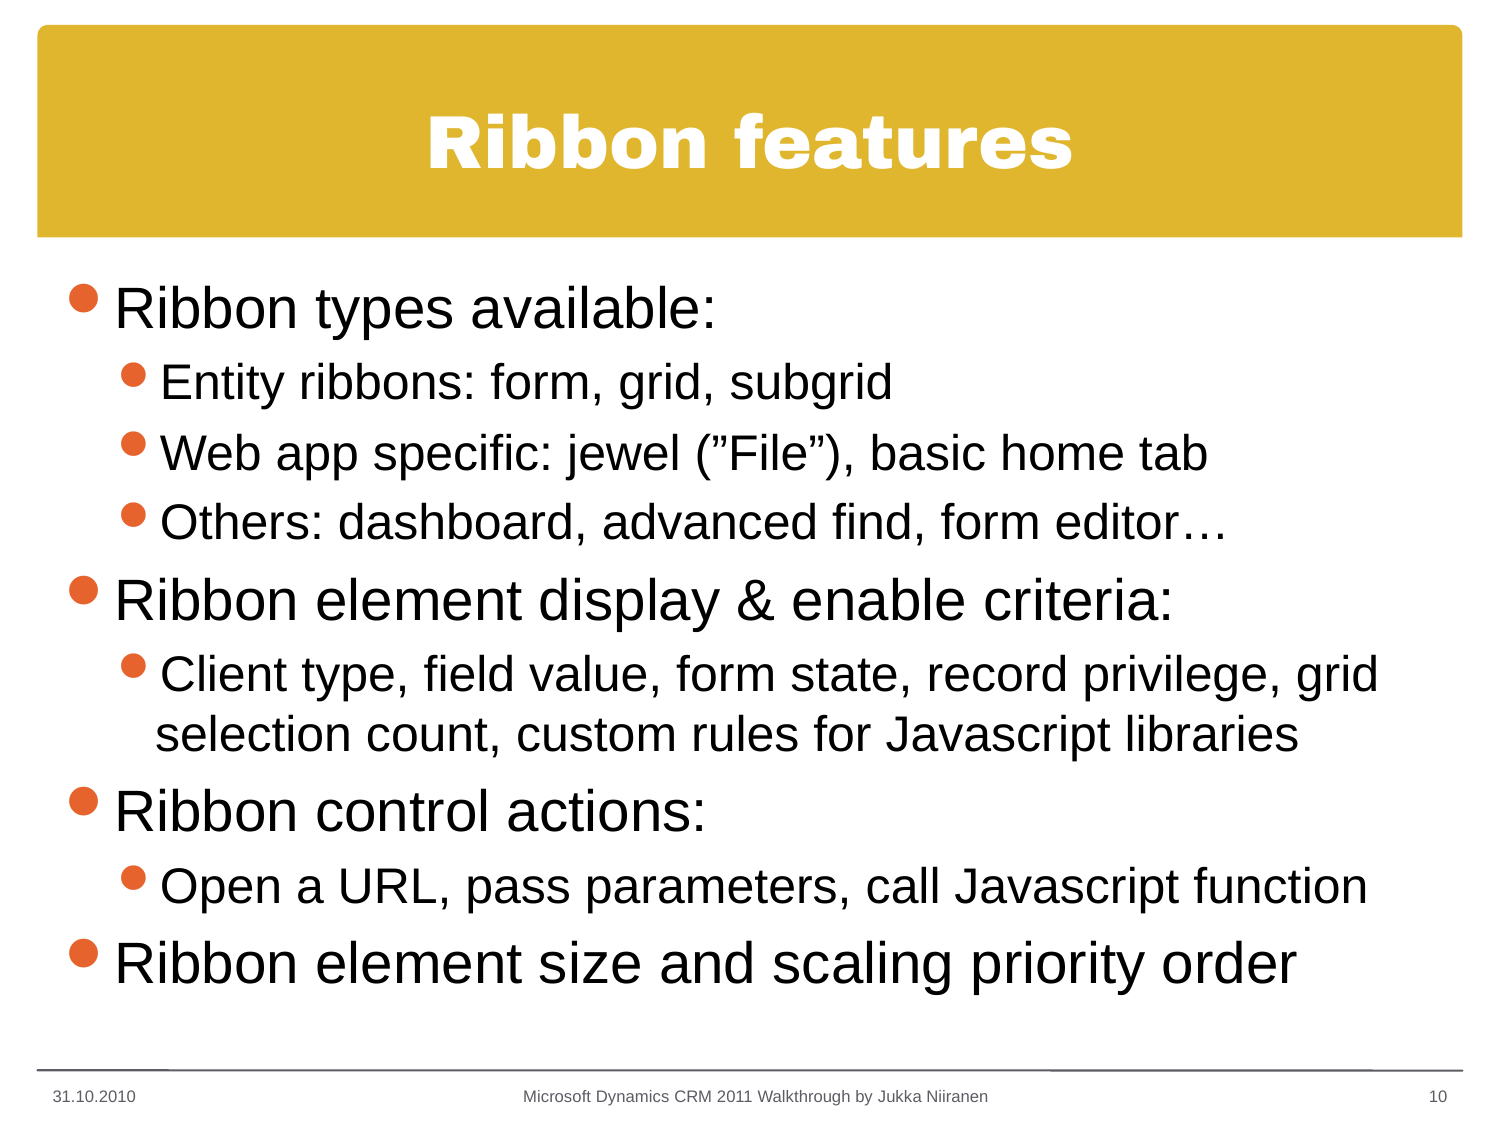

# Ribbon features
Ribbon types available:
Entity ribbons: form, grid, subgrid
Web app specific: jewel (”File”), basic home tab
Others: dashboard, advanced find, form editor…
Ribbon element display & enable criteria:
Client type, field value, form state, record privilege, grid selection count, custom rules for Javascript libraries
Ribbon control actions:
Open a URL, pass parameters, call Javascript function
Ribbon element size and scaling priority order
31.10.2010
Microsoft Dynamics CRM 2011 Walkthrough by Jukka Niiranen
10